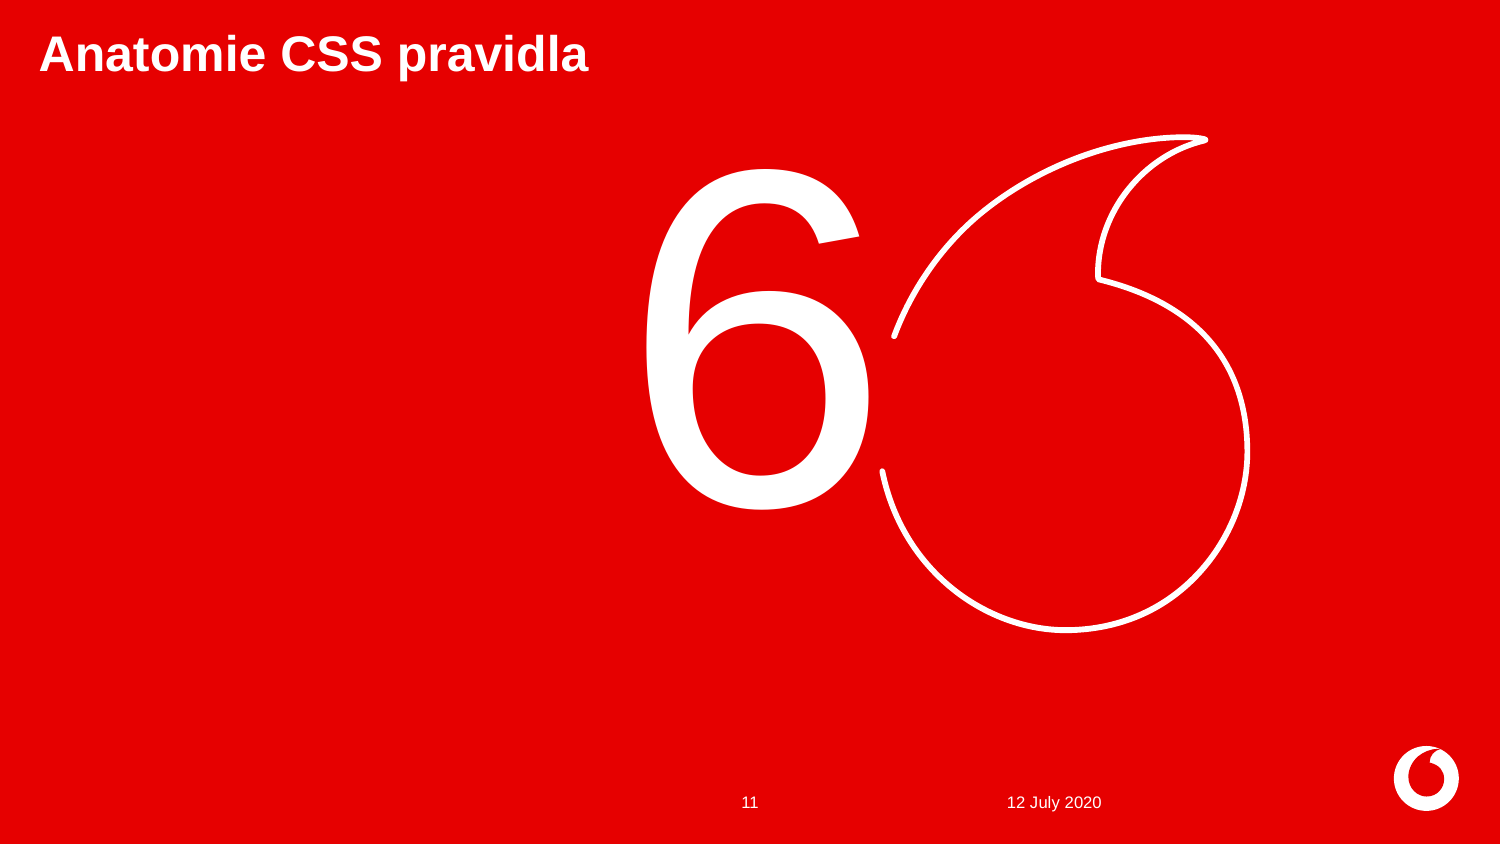

# Anatomie CSS pravidla
6
12 July 2020
11